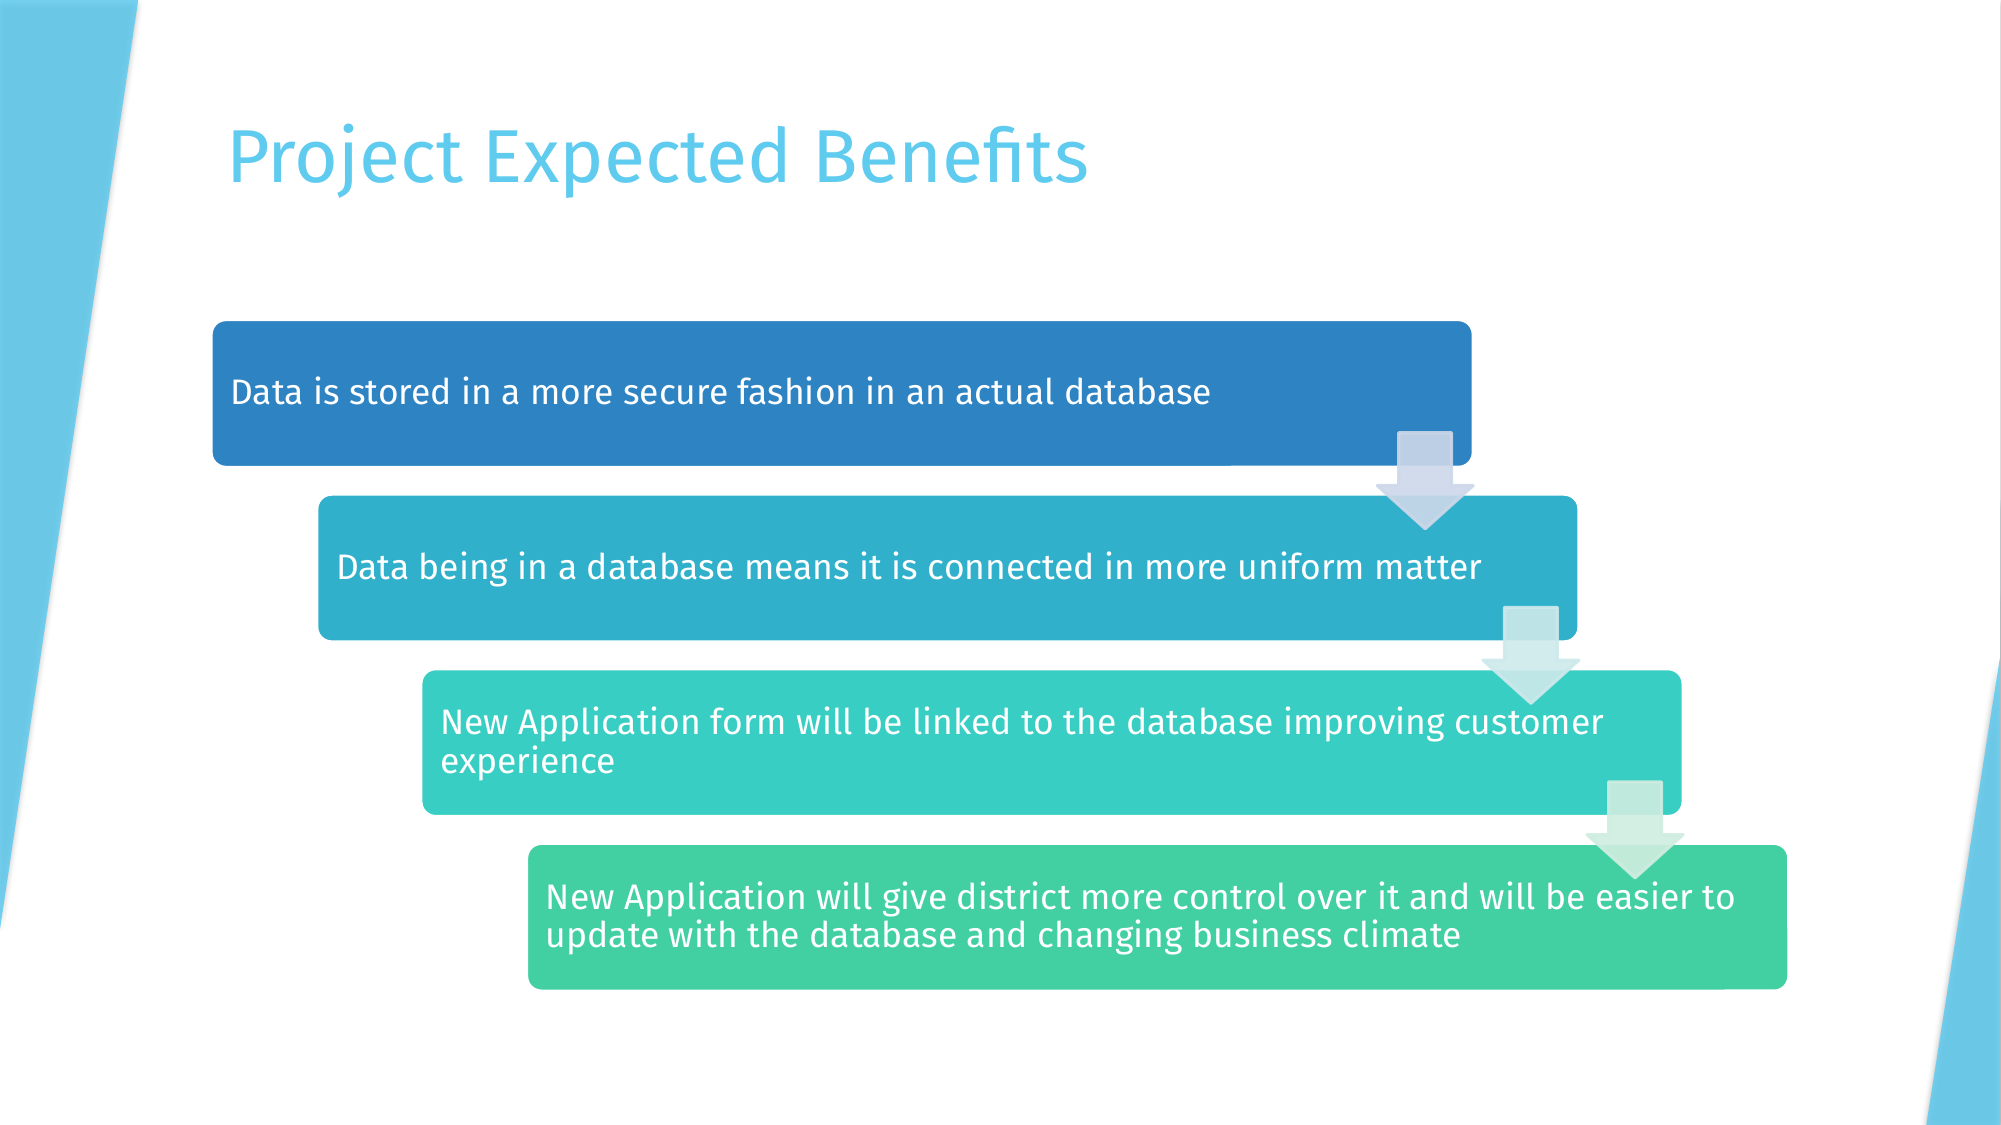

# Project Expected Benefits
Data is stored in a more secure fashion in an actual database
Data being in a database means it is connected in more uniform matter
New Application form will be linked to the database improving customer experience
New Application will give district more control over it and will be easier to update with the database and changing business climate